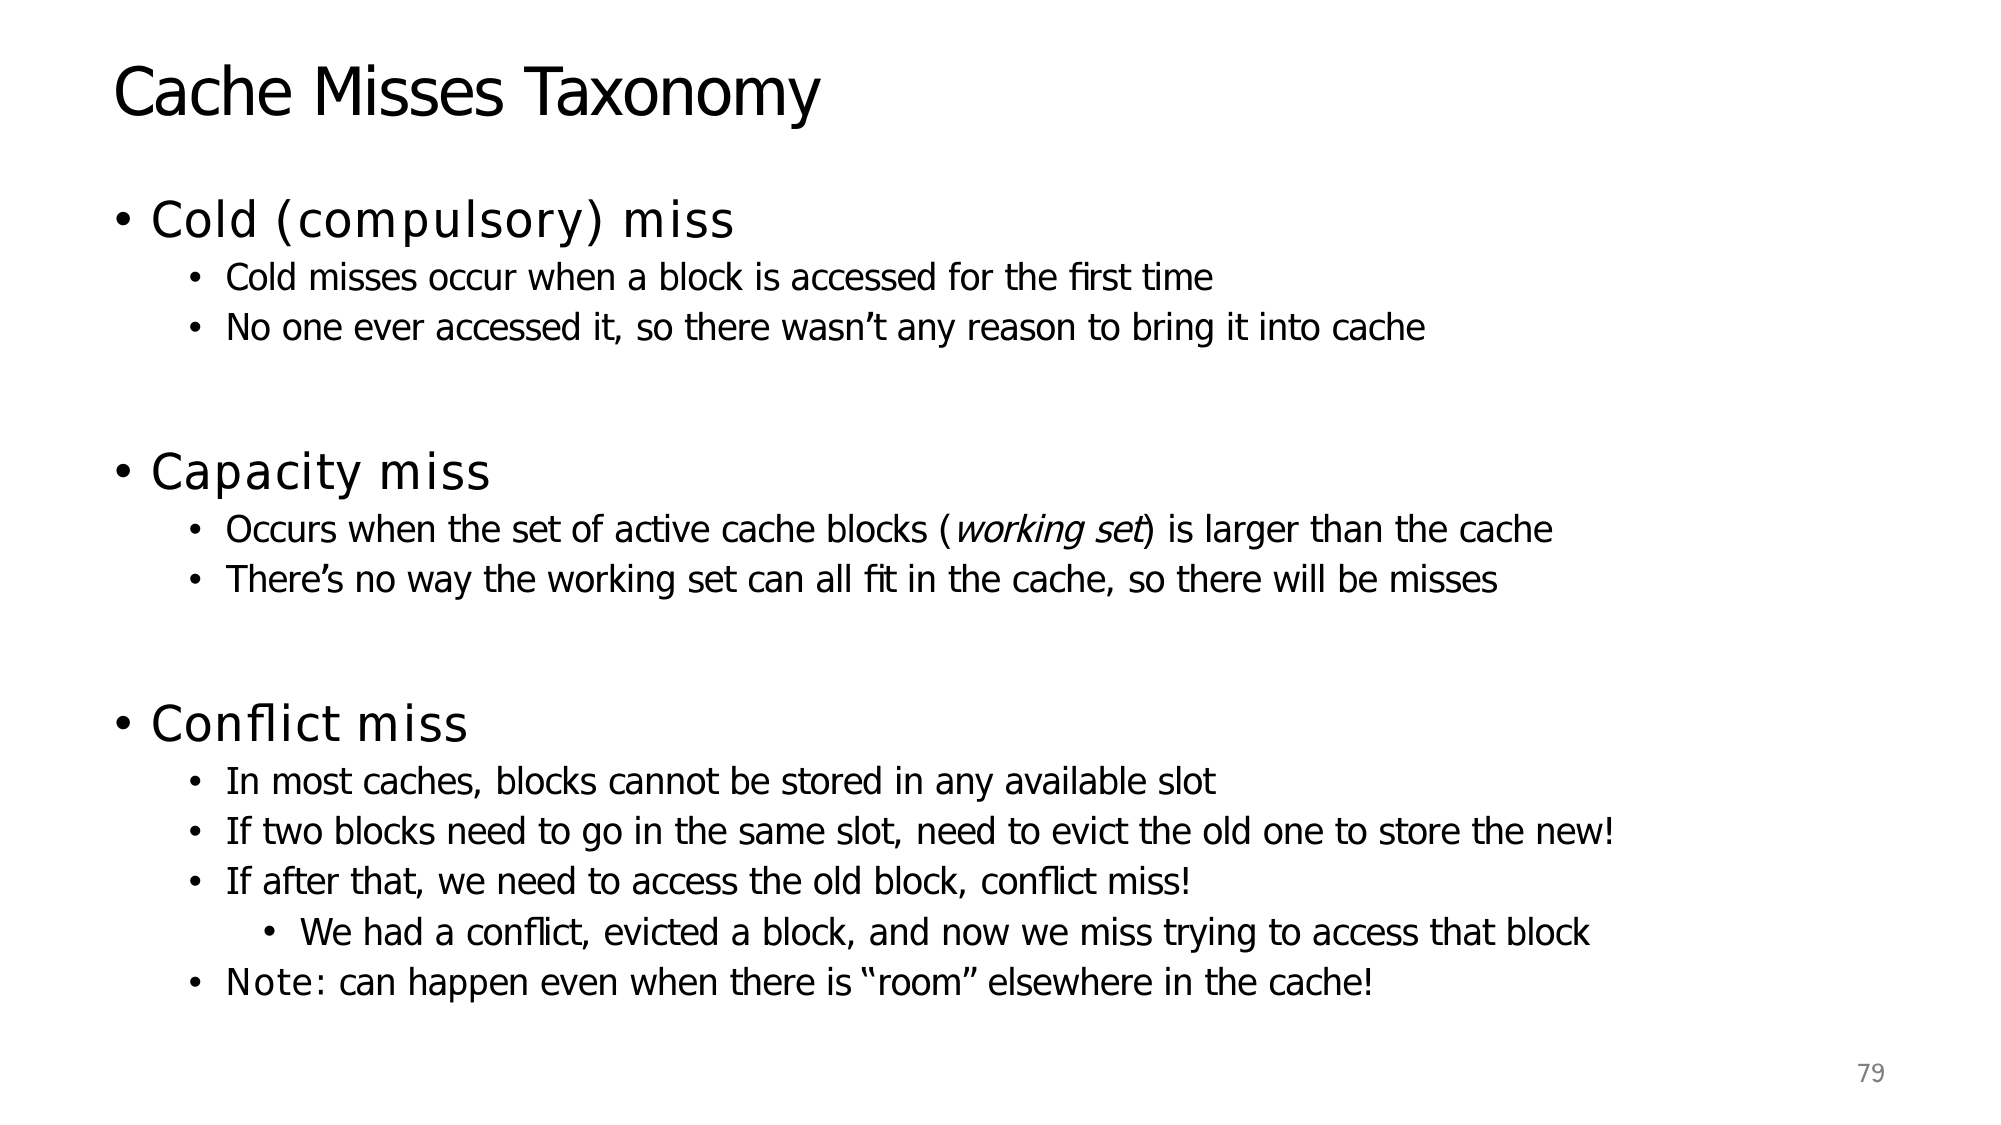

# Cache Misses Taxonomy
Cold (compulsory) miss
Cold misses occur when a block is accessed for the first time
No one ever accessed it, so there wasn’t any reason to bring it into cache

Capacity miss
Occurs when the set of active cache blocks (working set) is larger than the cache
There’s no way the working set can all fit in the cache, so there will be misses

Conflict miss
In most caches, blocks cannot be stored in any available slot
If two blocks need to go in the same slot, need to evict the old one to store the new!
If after that, we need to access the old block, conflict miss!
We had a conflict, evicted a block, and now we miss trying to access that block
Note: can happen even when there is “room” elsewhere in the cache!

79